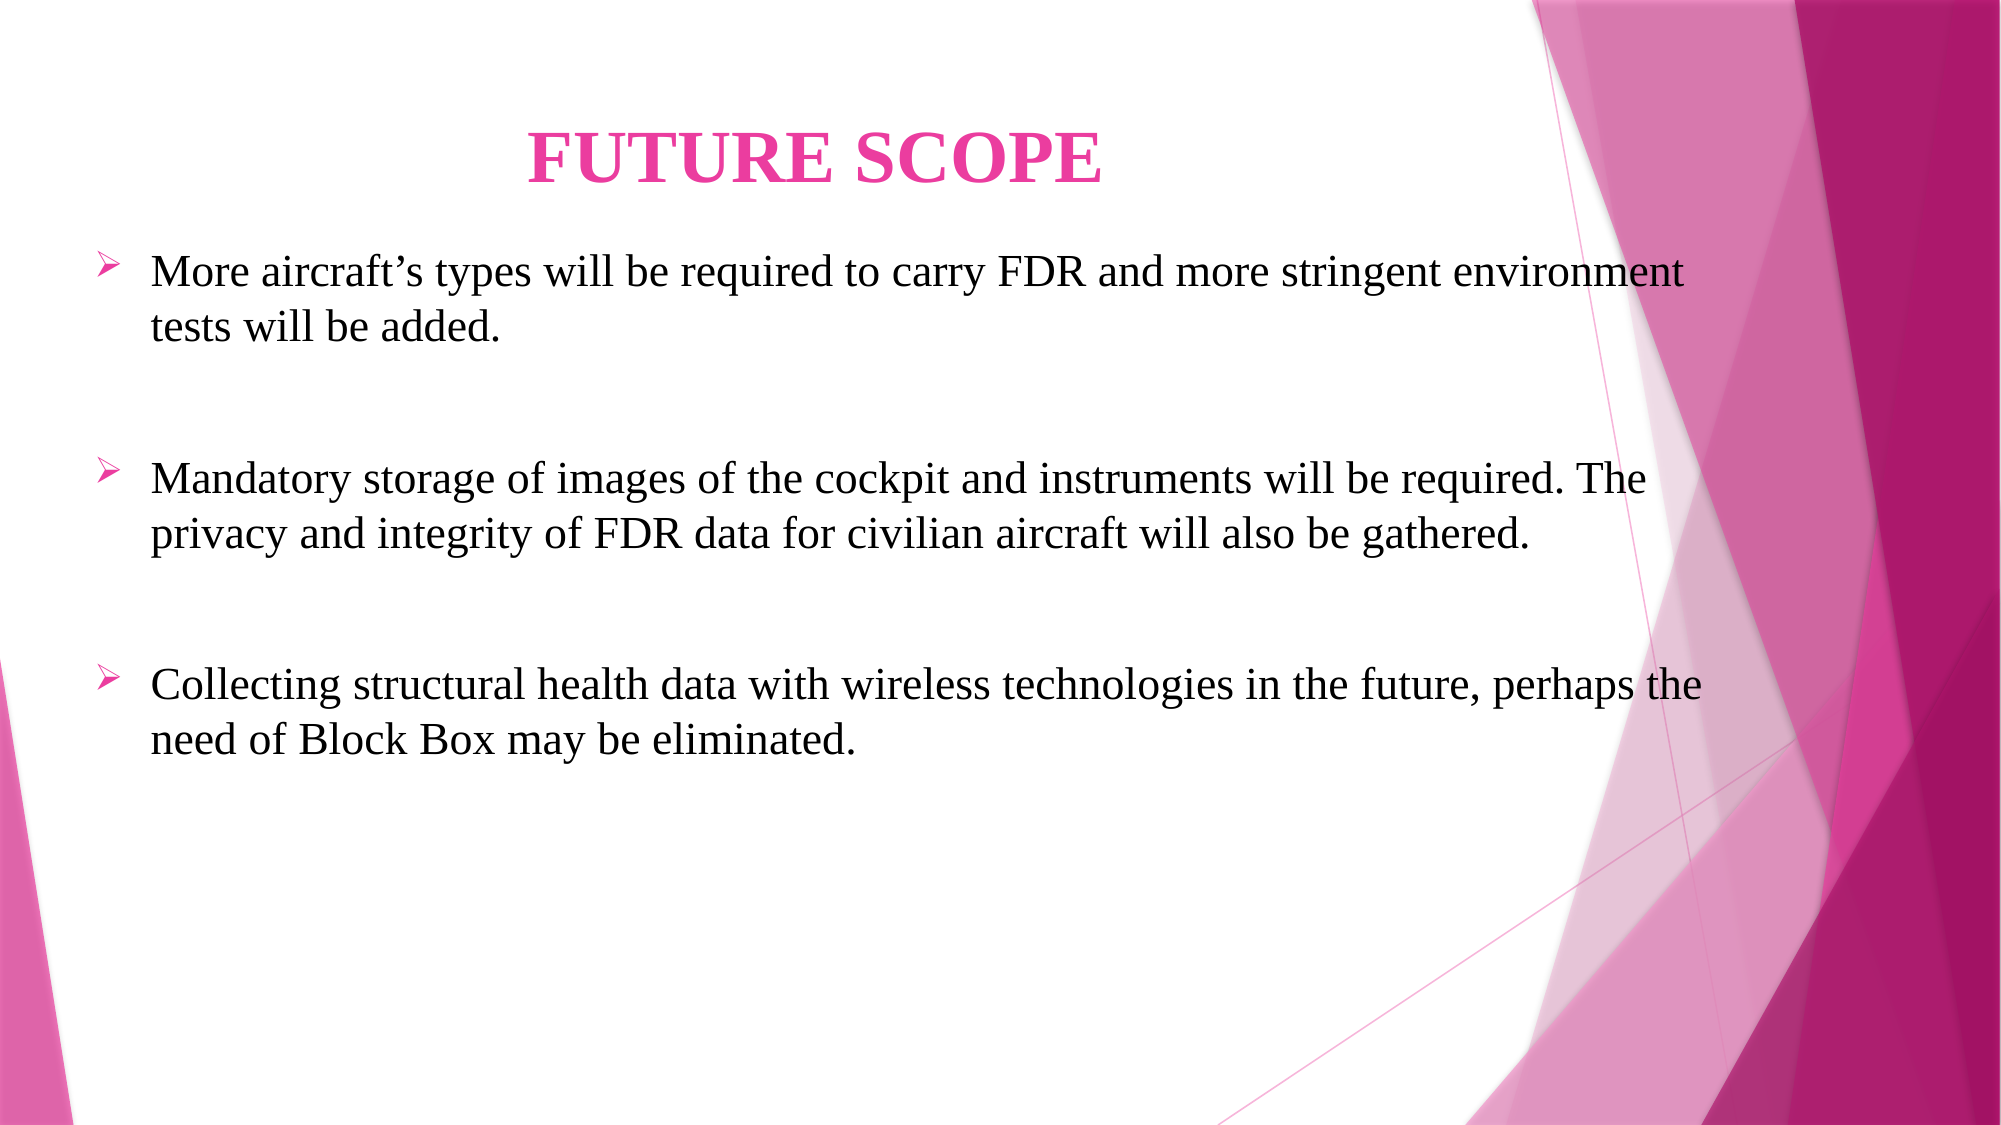

# FUTURE SCOPE
More aircraft’s types will be required to carry FDR and more stringent environment tests will be added.

Mandatory storage of images of the cockpit and instruments will be required. The privacy and integrity of FDR data for civilian aircraft will also be gathered.

Collecting structural health data with wireless technologies in the future, perhaps the need of Block Box may be eliminated.